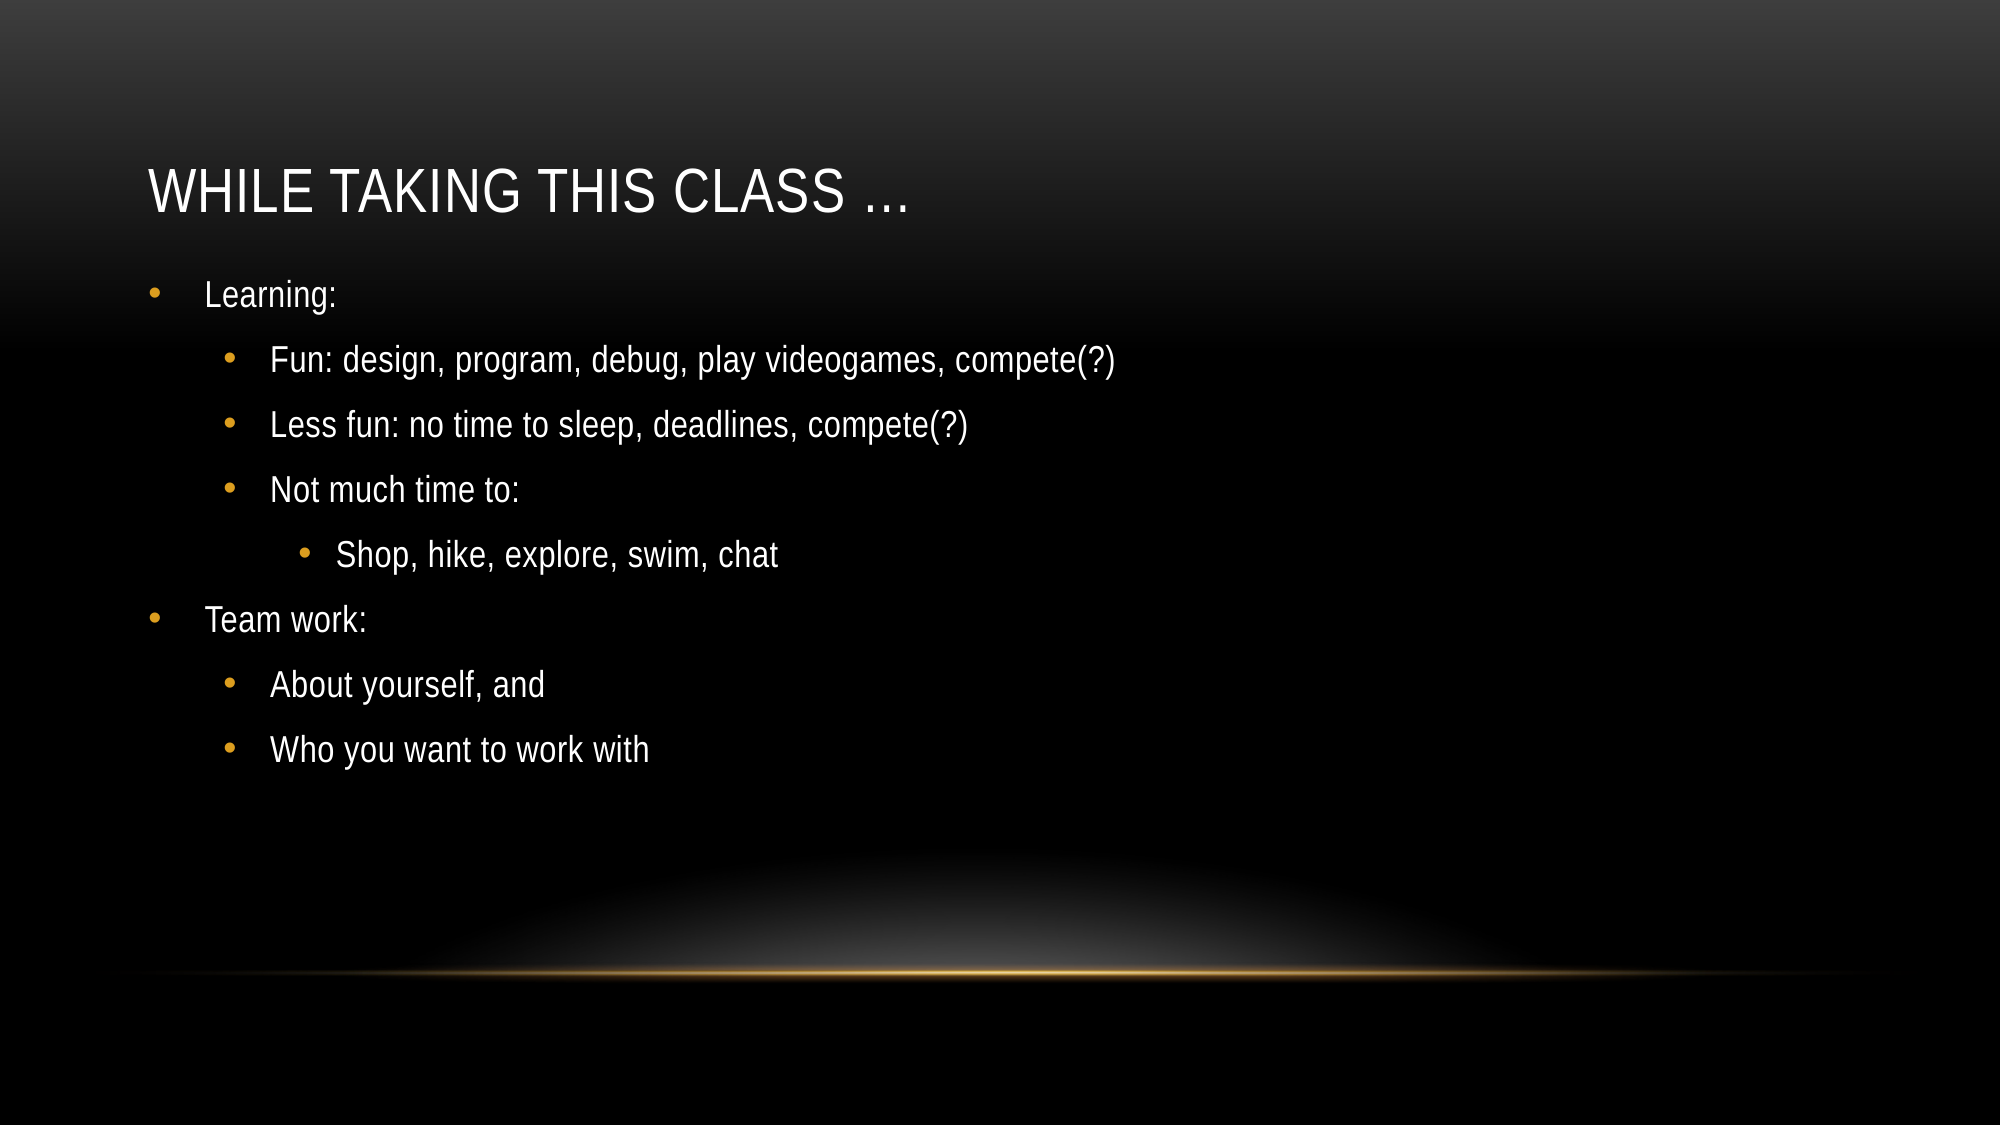

# While Taking this class …
Learning:
Fun: design, program, debug, play videogames, compete(?)
Less fun: no time to sleep, deadlines, compete(?)
Not much time to:
Shop, hike, explore, swim, chat
Team work:
About yourself, and
Who you want to work with